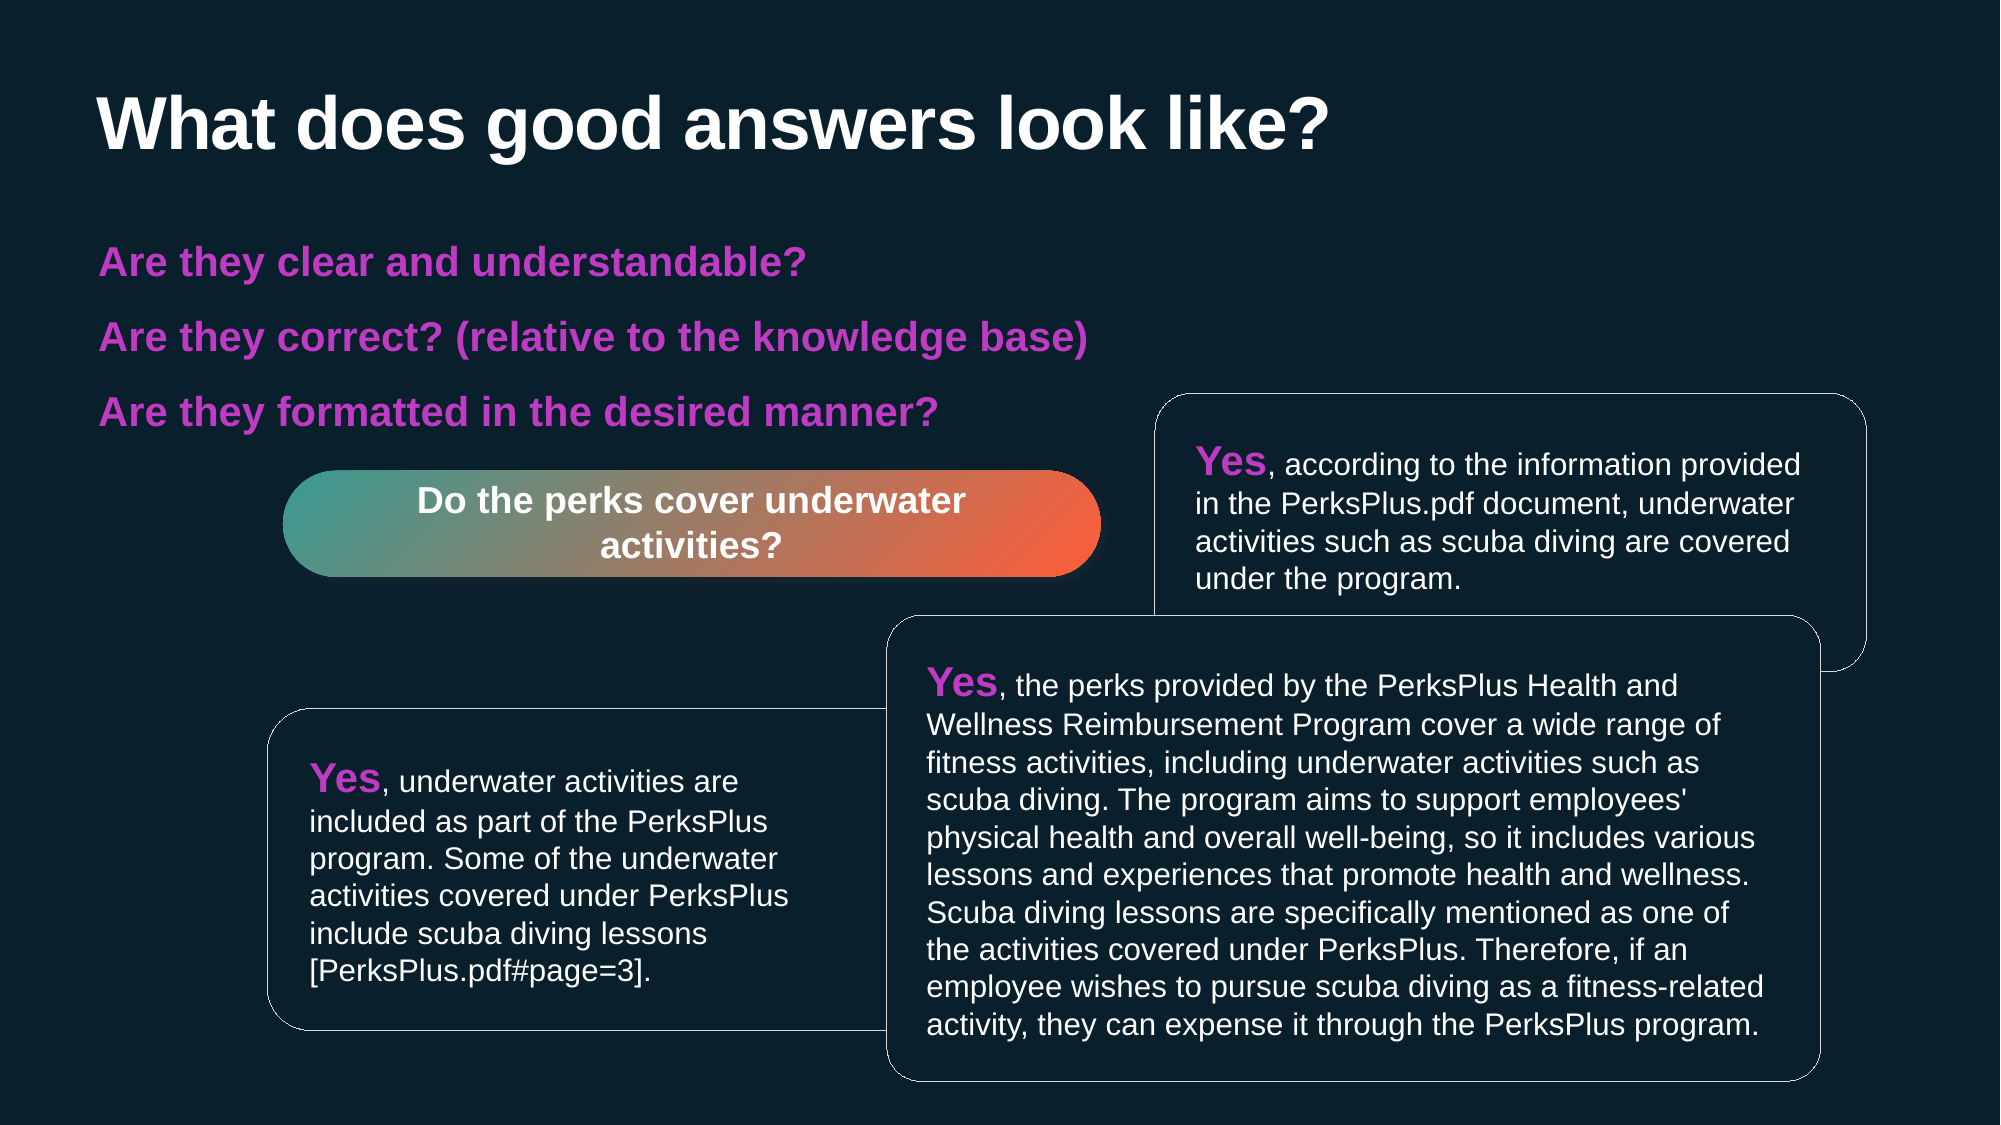

# What does good answers look like?
Are they clear and understandable?
Are they correct? (relative to the knowledge base)
Are they formatted in the desired manner?
Yes, according to the information provided in the PerksPlus.pdf document, underwater activities such as scuba diving are covered under the program.
Do the perks cover underwater activities?
Yes, the perks provided by the PerksPlus Health and Wellness Reimbursement Program cover a wide range of fitness activities, including underwater activities such as scuba diving. The program aims to support employees' physical health and overall well-being, so it includes various lessons and experiences that promote health and wellness. Scuba diving lessons are specifically mentioned as one of the activities covered under PerksPlus. Therefore, if an employee wishes to pursue scuba diving as a fitness-related activity, they can expense it through the PerksPlus program.
Yes, underwater activities are included as part of the PerksPlus program. Some of the underwater activities covered under PerksPlus include scuba diving lessons [PerksPlus.pdf#page=3].